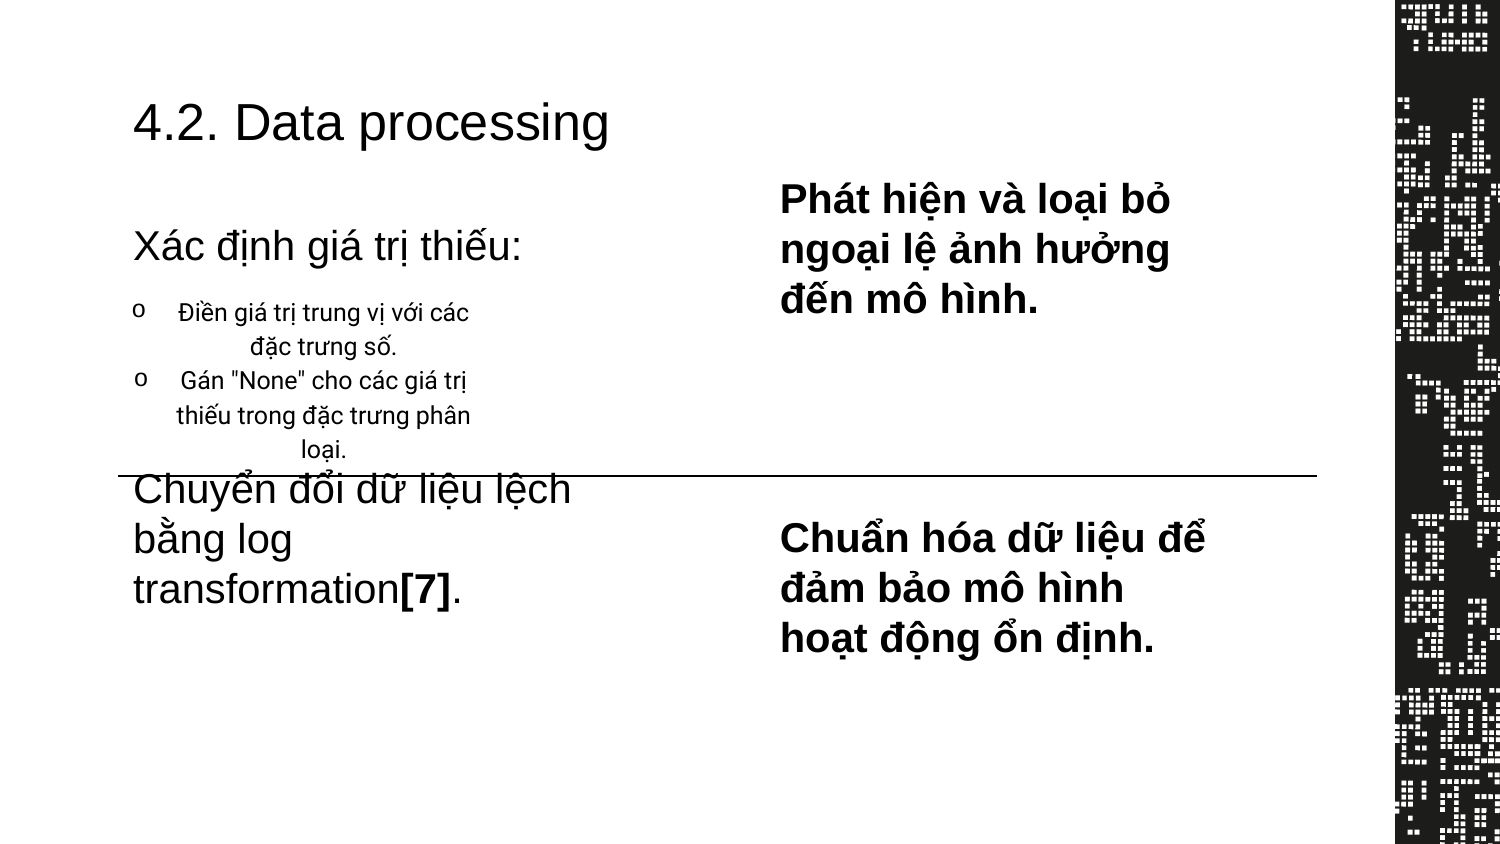

4.2. Data processing
# Xác định giá trị thiếu:
Phát hiện và loại bỏ ngoại lệ ảnh hưởng đến mô hình.
Điền giá trị trung vị với các đặc trưng số.
Gán "None" cho các giá trị thiếu trong đặc trưng phân loại.
Chuyển đổi dữ liệu lệch bằng log transformation[7].
Chuẩn hóa dữ liệu để đảm bảo mô hình hoạt động ổn định.